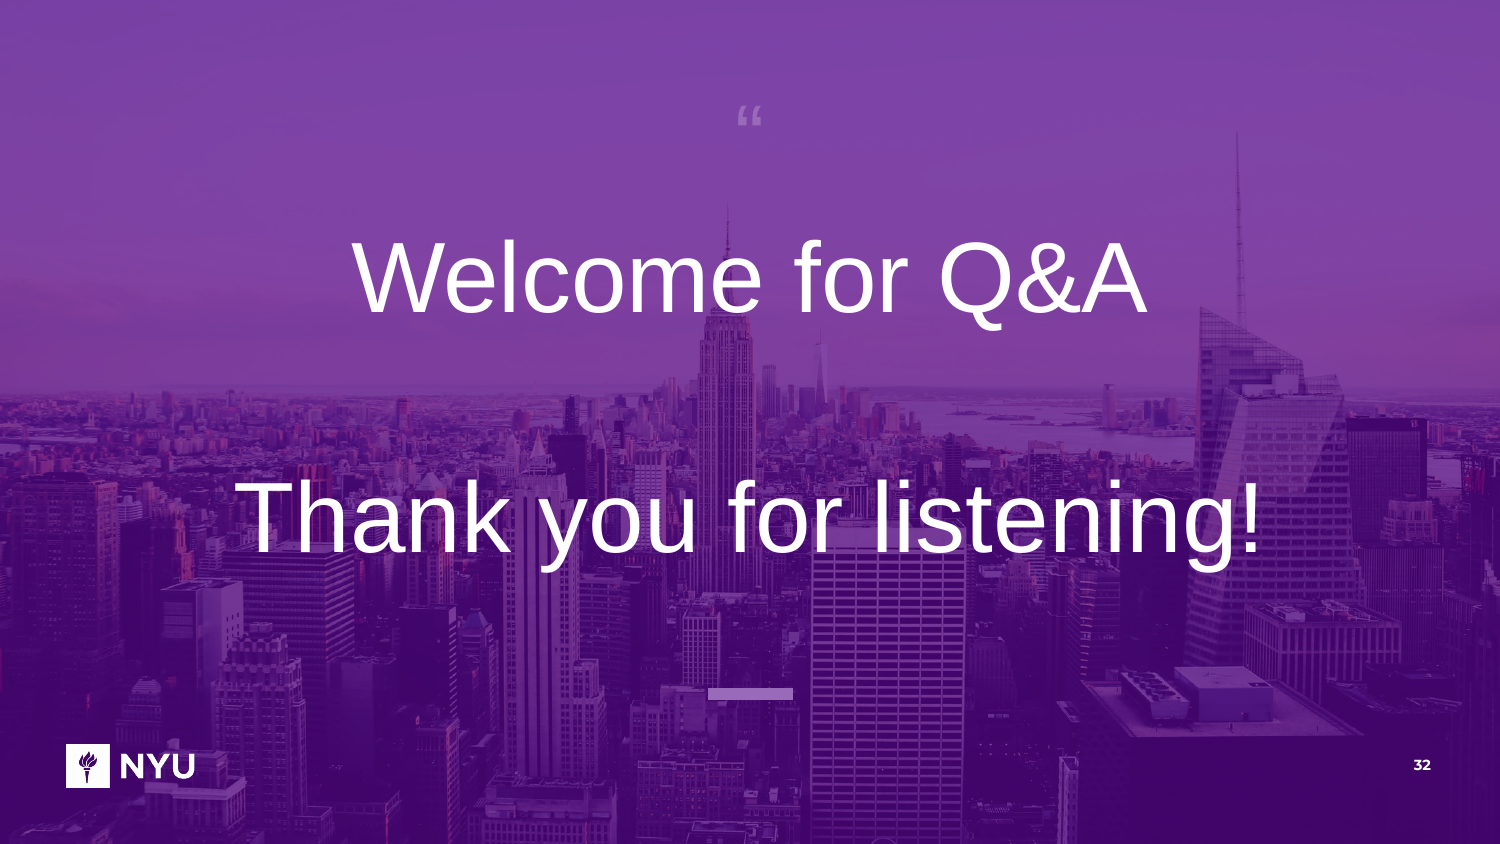

# Welcome for Q&A Thank you for listening!